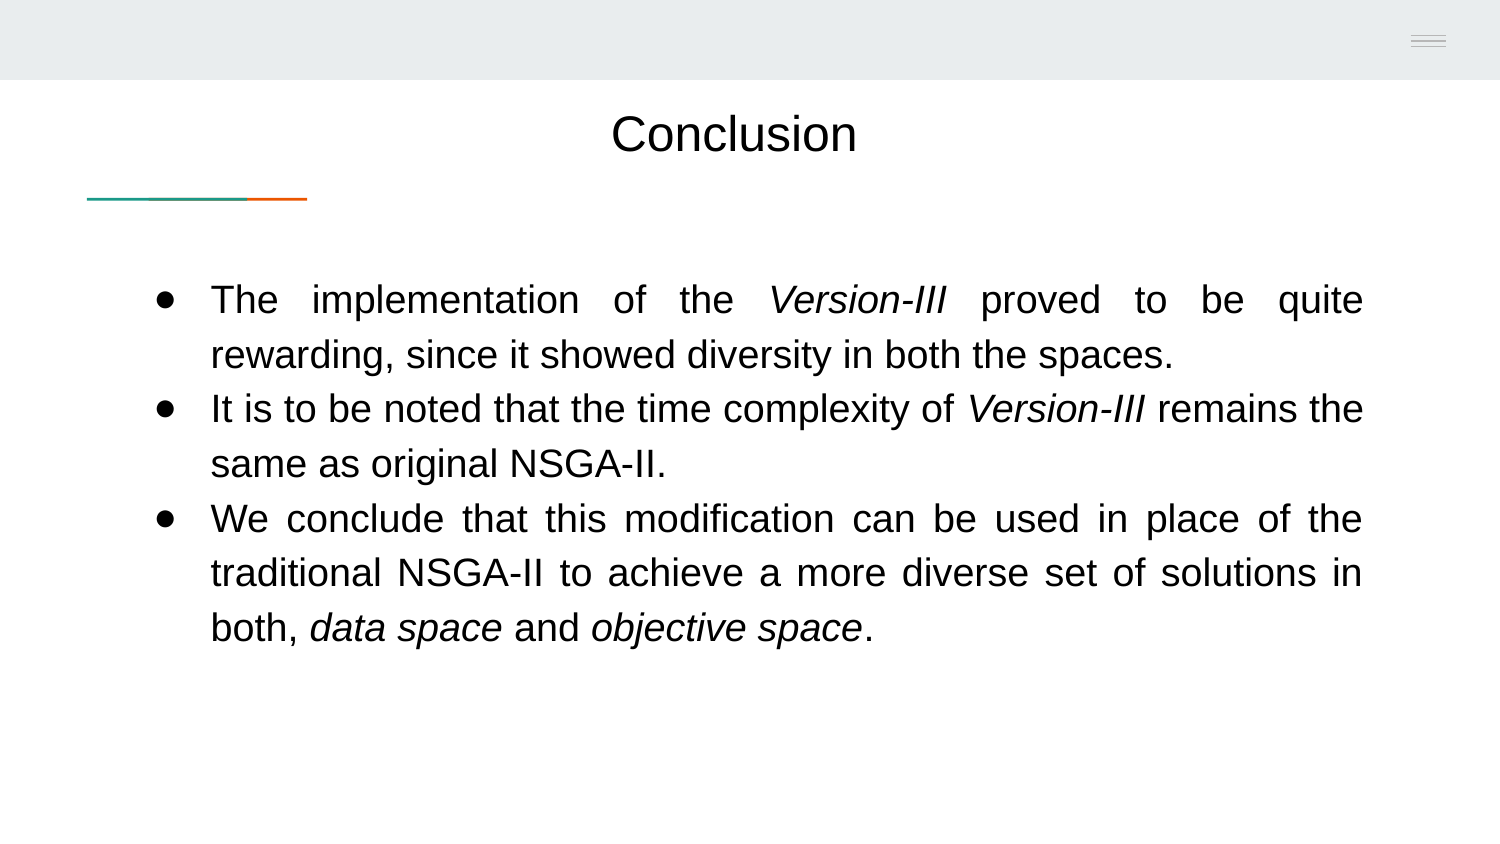

Conclusion

The implementation of the Version-III proved to be quite rewarding, since it showed diversity in both the spaces.
It is to be noted that the time complexity of Version-III remains the same as original NSGA-II.
We conclude that this modification can be used in place of the traditional NSGA-II to achieve a more diverse set of solutions in both, data space and objective space.